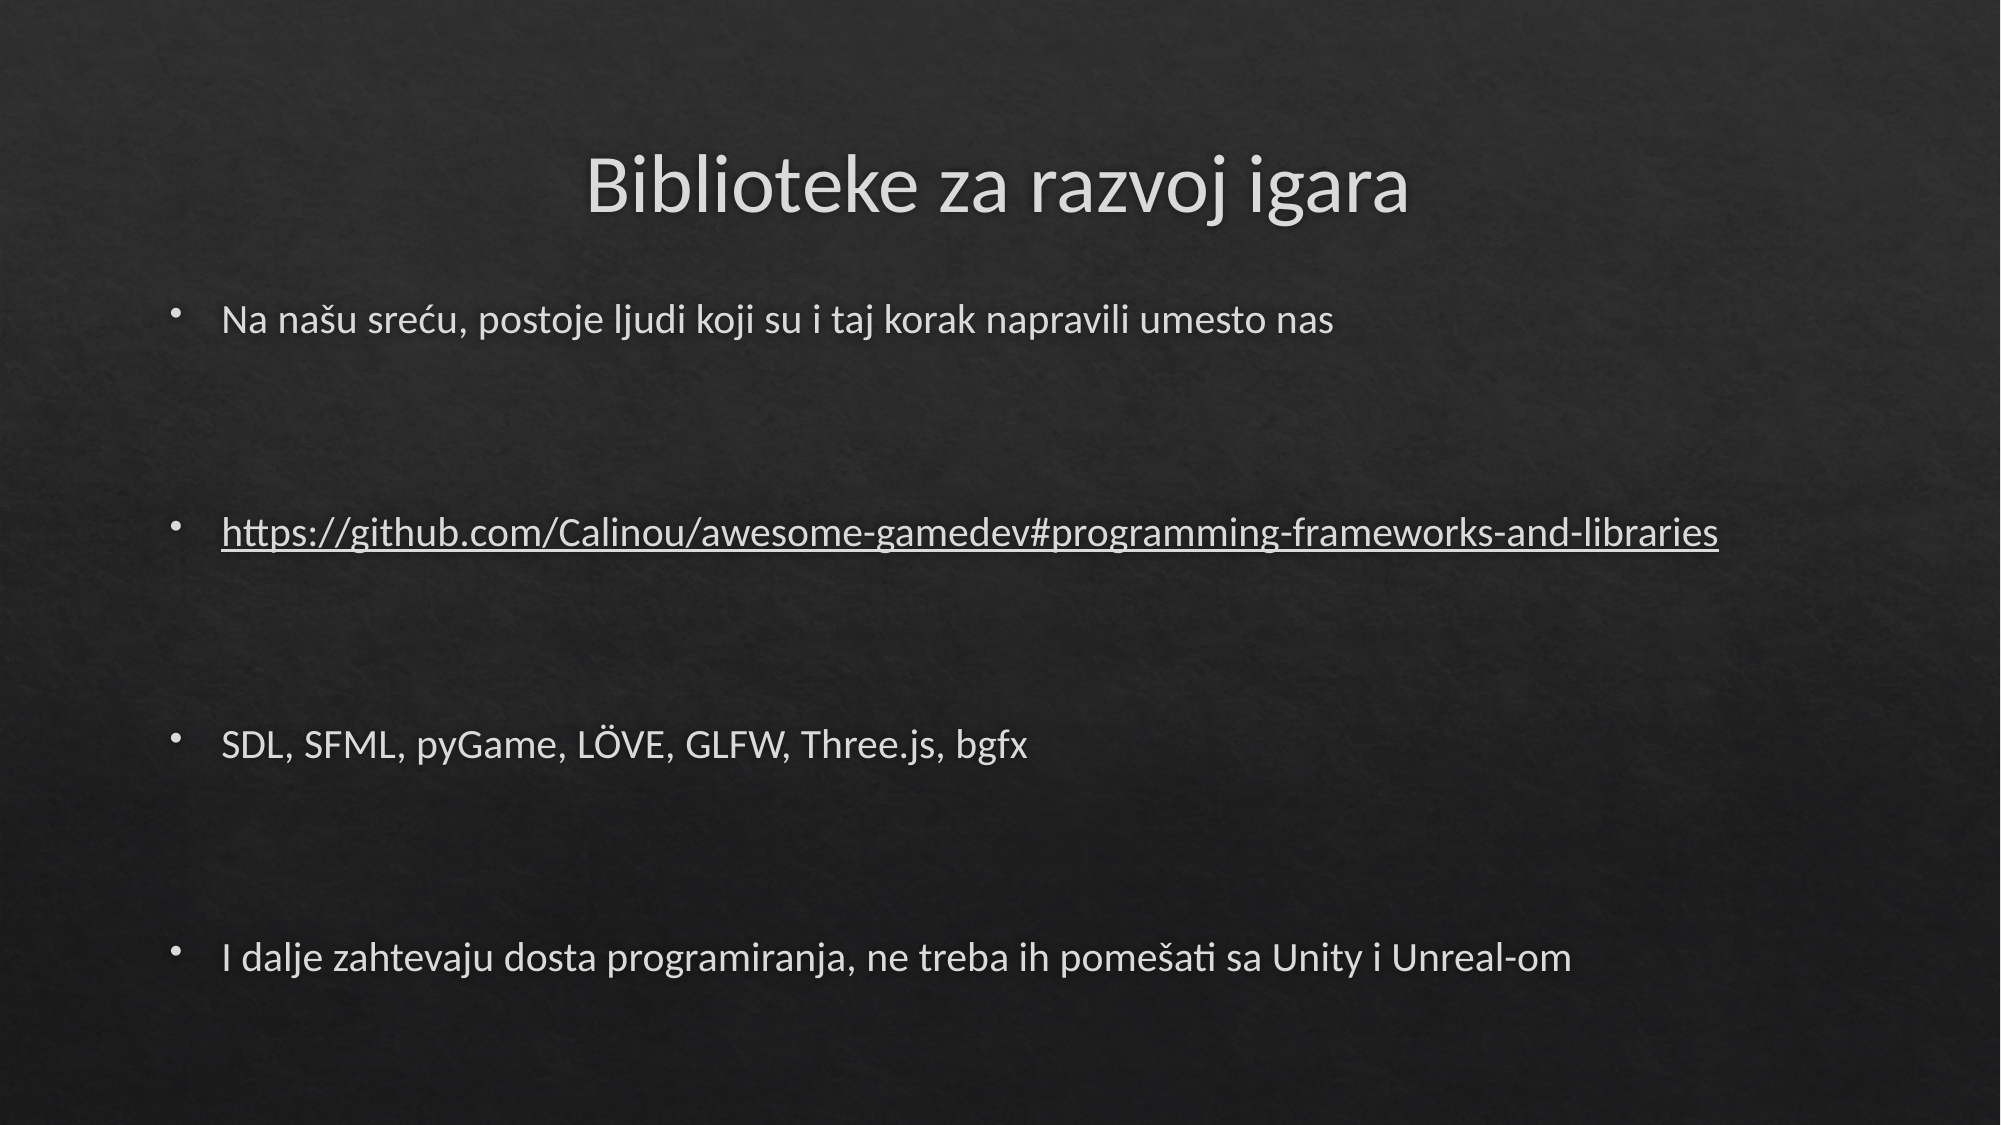

# Biblioteke za razvoj igara
Na našu sreću, postoje ljudi koji su i taj korak napravili umesto nas

https://github.com/Calinou/awesome-gamedev#programming-frameworks-and-libraries

SDL, SFML, pyGame, LÖVE, GLFW, Three.js, bgfx

I dalje zahtevaju dosta programiranja, ne treba ih pomešati sa Unity i Unreal-om